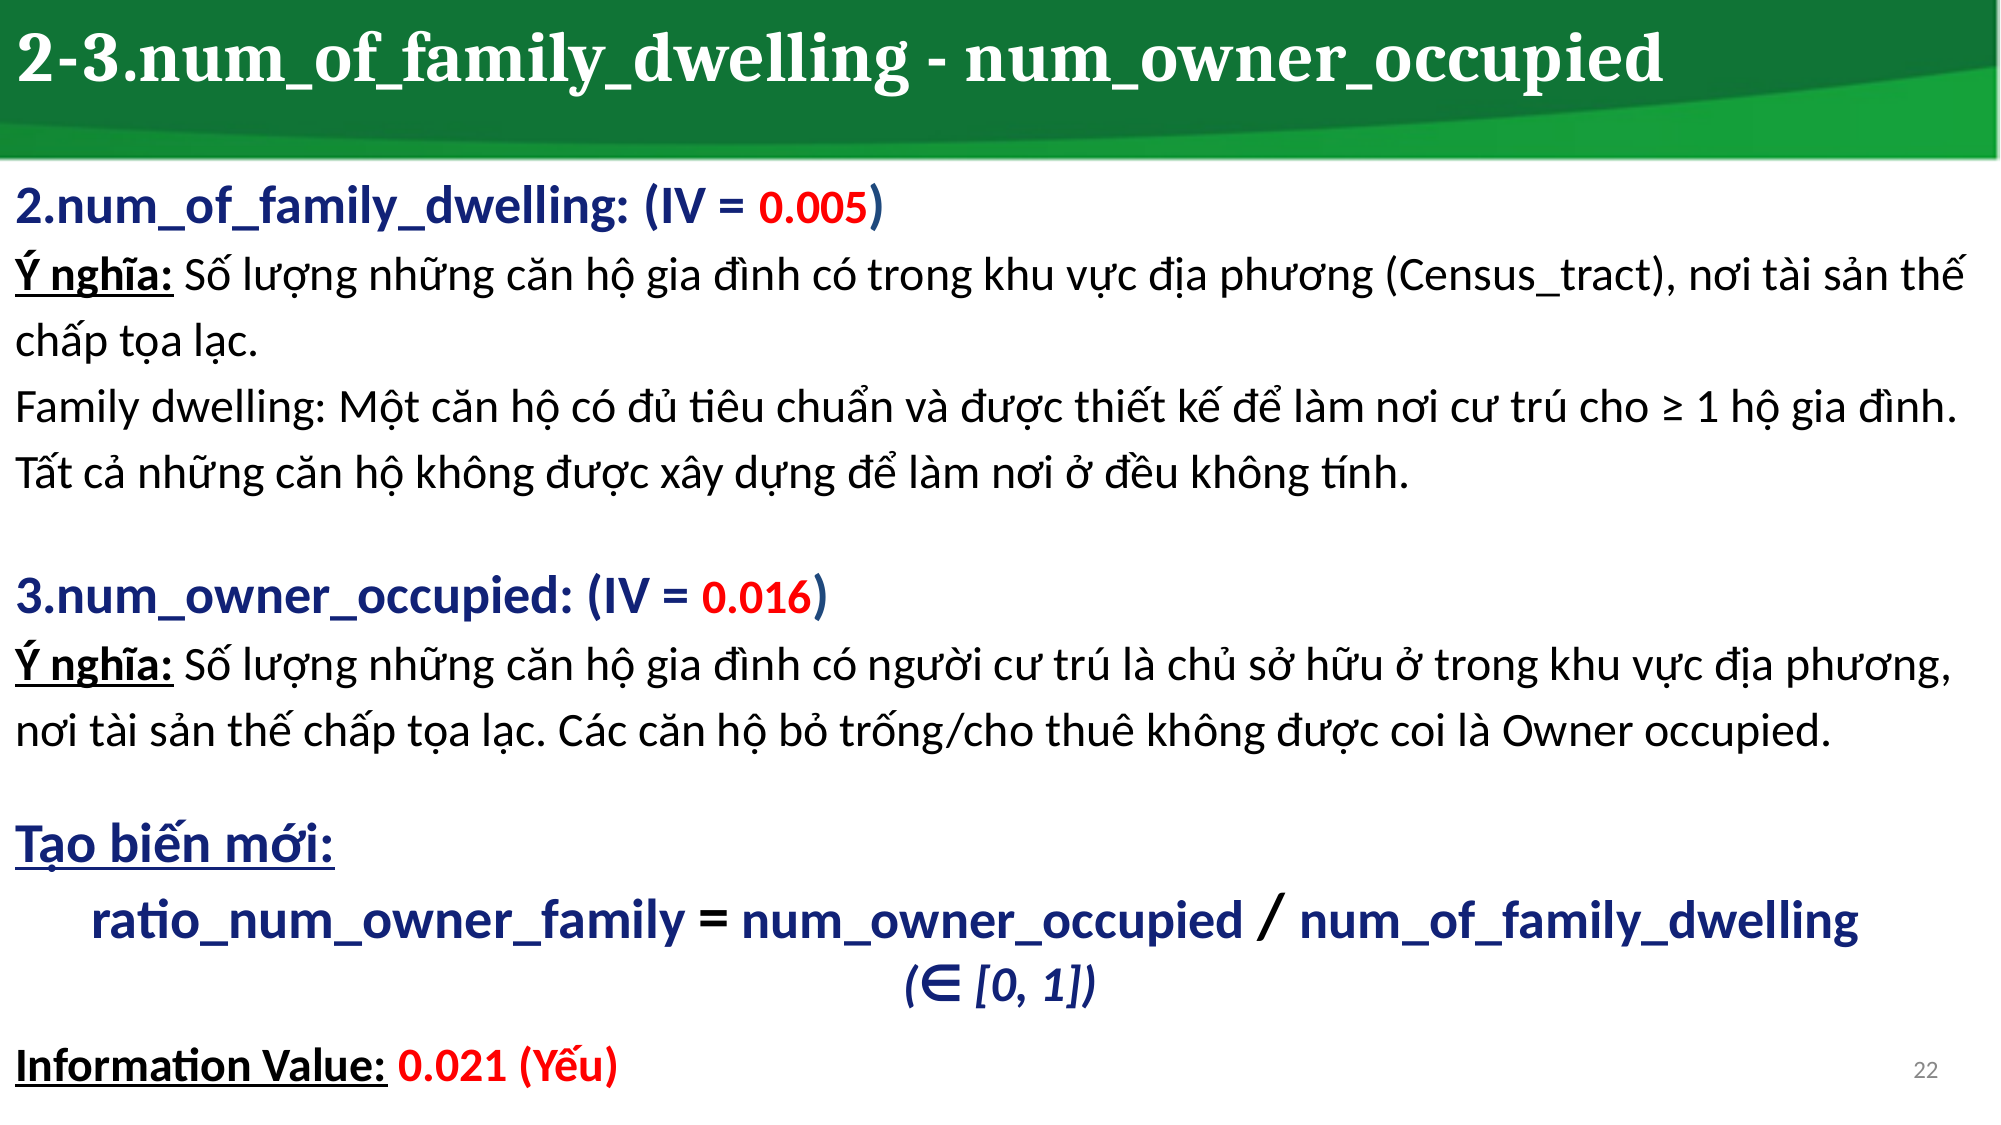

# 2-3.num_of_family_dwelling - num_owner_occupied
2.num_of_family_dwelling: (IV = 0.005)
Ý nghĩa: Số lượng những căn hộ gia đình có trong khu vực địa phương (Census_tract), nơi tài sản thế chấp tọa lạc.
Family dwelling: Một căn hộ có đủ tiêu chuẩn và được thiết kế để làm nơi cư trú cho ≥ 1 hộ gia đình. Tất cả những căn hộ không được xây dựng để làm nơi ở đều không tính.
3.num_owner_occupied: (IV = 0.016)
Ý nghĩa: Số lượng những căn hộ gia đình có người cư trú là chủ sở hữu ở trong khu vực địa phương, nơi tài sản thế chấp tọa lạc. Các căn hộ bỏ trống/cho thuê không được coi là Owner occupied.
Tạo biến mới:
ratio_num_owner_family = num_owner_occupied / num_of_family_dwelling
(∈ [0, 1])
Information Value: 0.021 (Yếu)
22